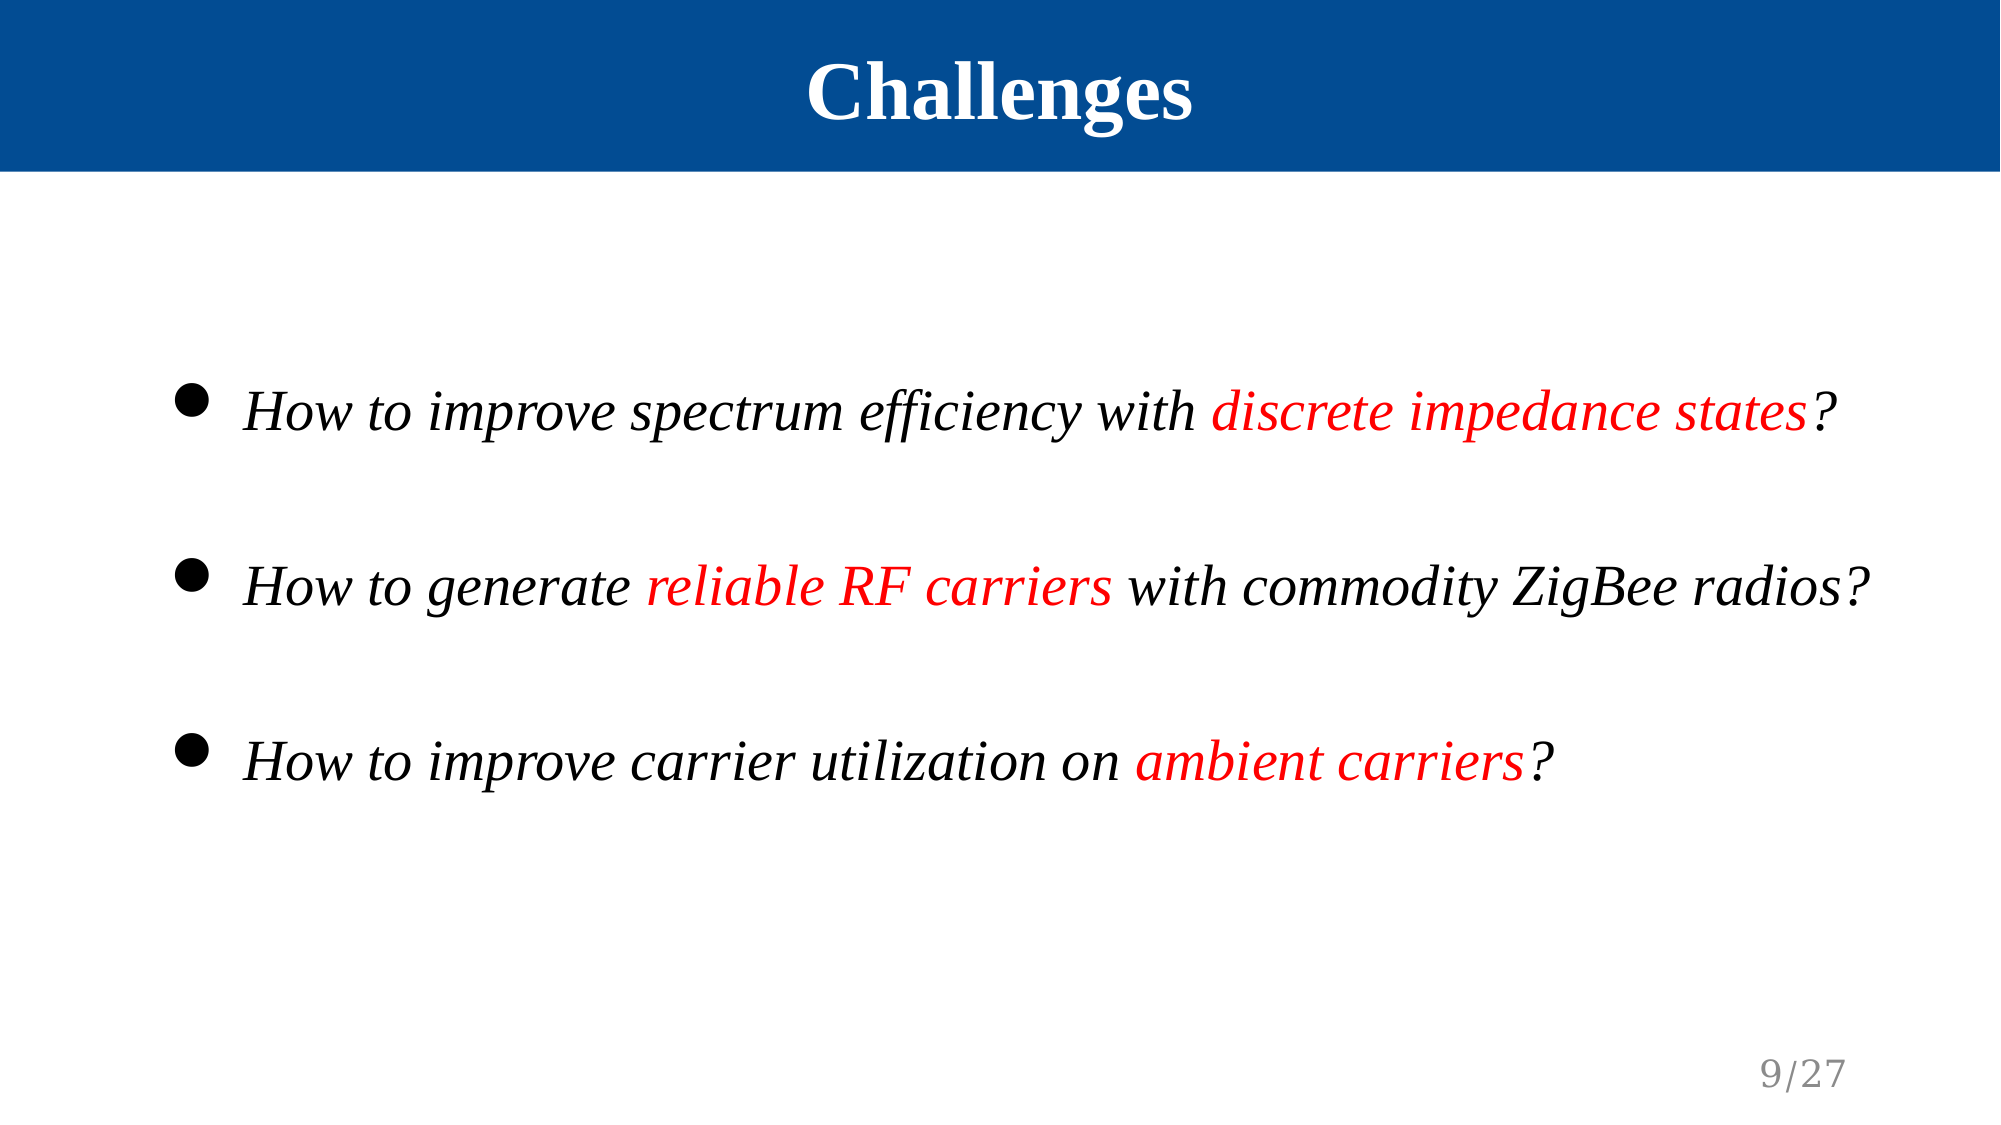

Challenges
 How to improve spectrum efficiency with discrete impedance states?
 How to generate reliable RF carriers with commodity ZigBee radios?
 How to improve carrier utilization on ambient carriers?
9/27